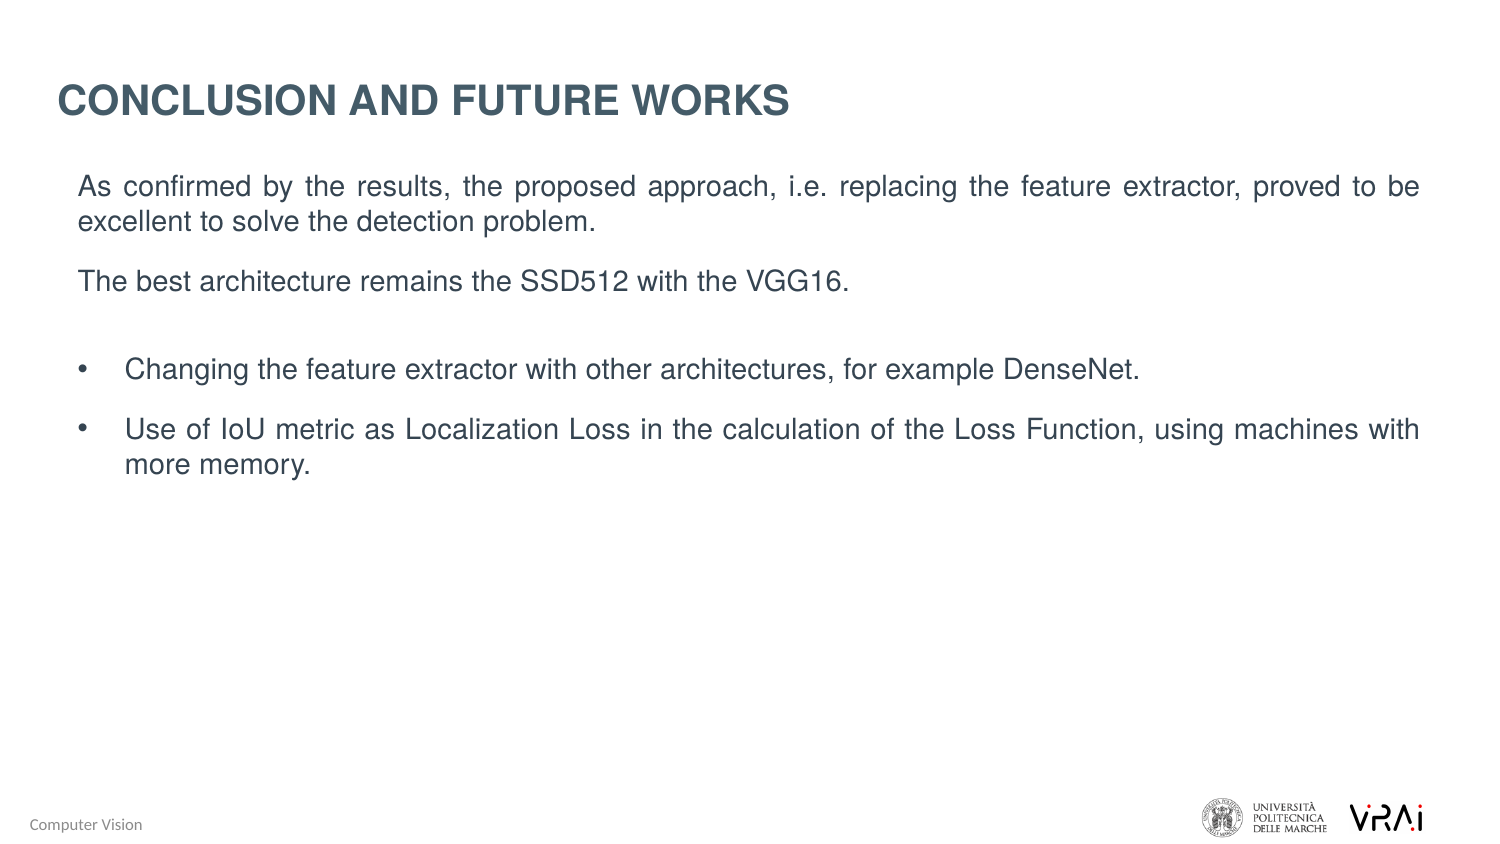

CONCLUSION AND FUTURE WORKS
As confirmed by the results, the proposed approach, i.e. replacing the feature extractor, proved to be excellent to solve the detection problem.
The best architecture remains the SSD512 with the VGG16.
Changing the feature extractor with other architectures, for example DenseNet.
Use of IoU metric as Localization Loss in the calculation of the Loss Function, using machines with more memory.